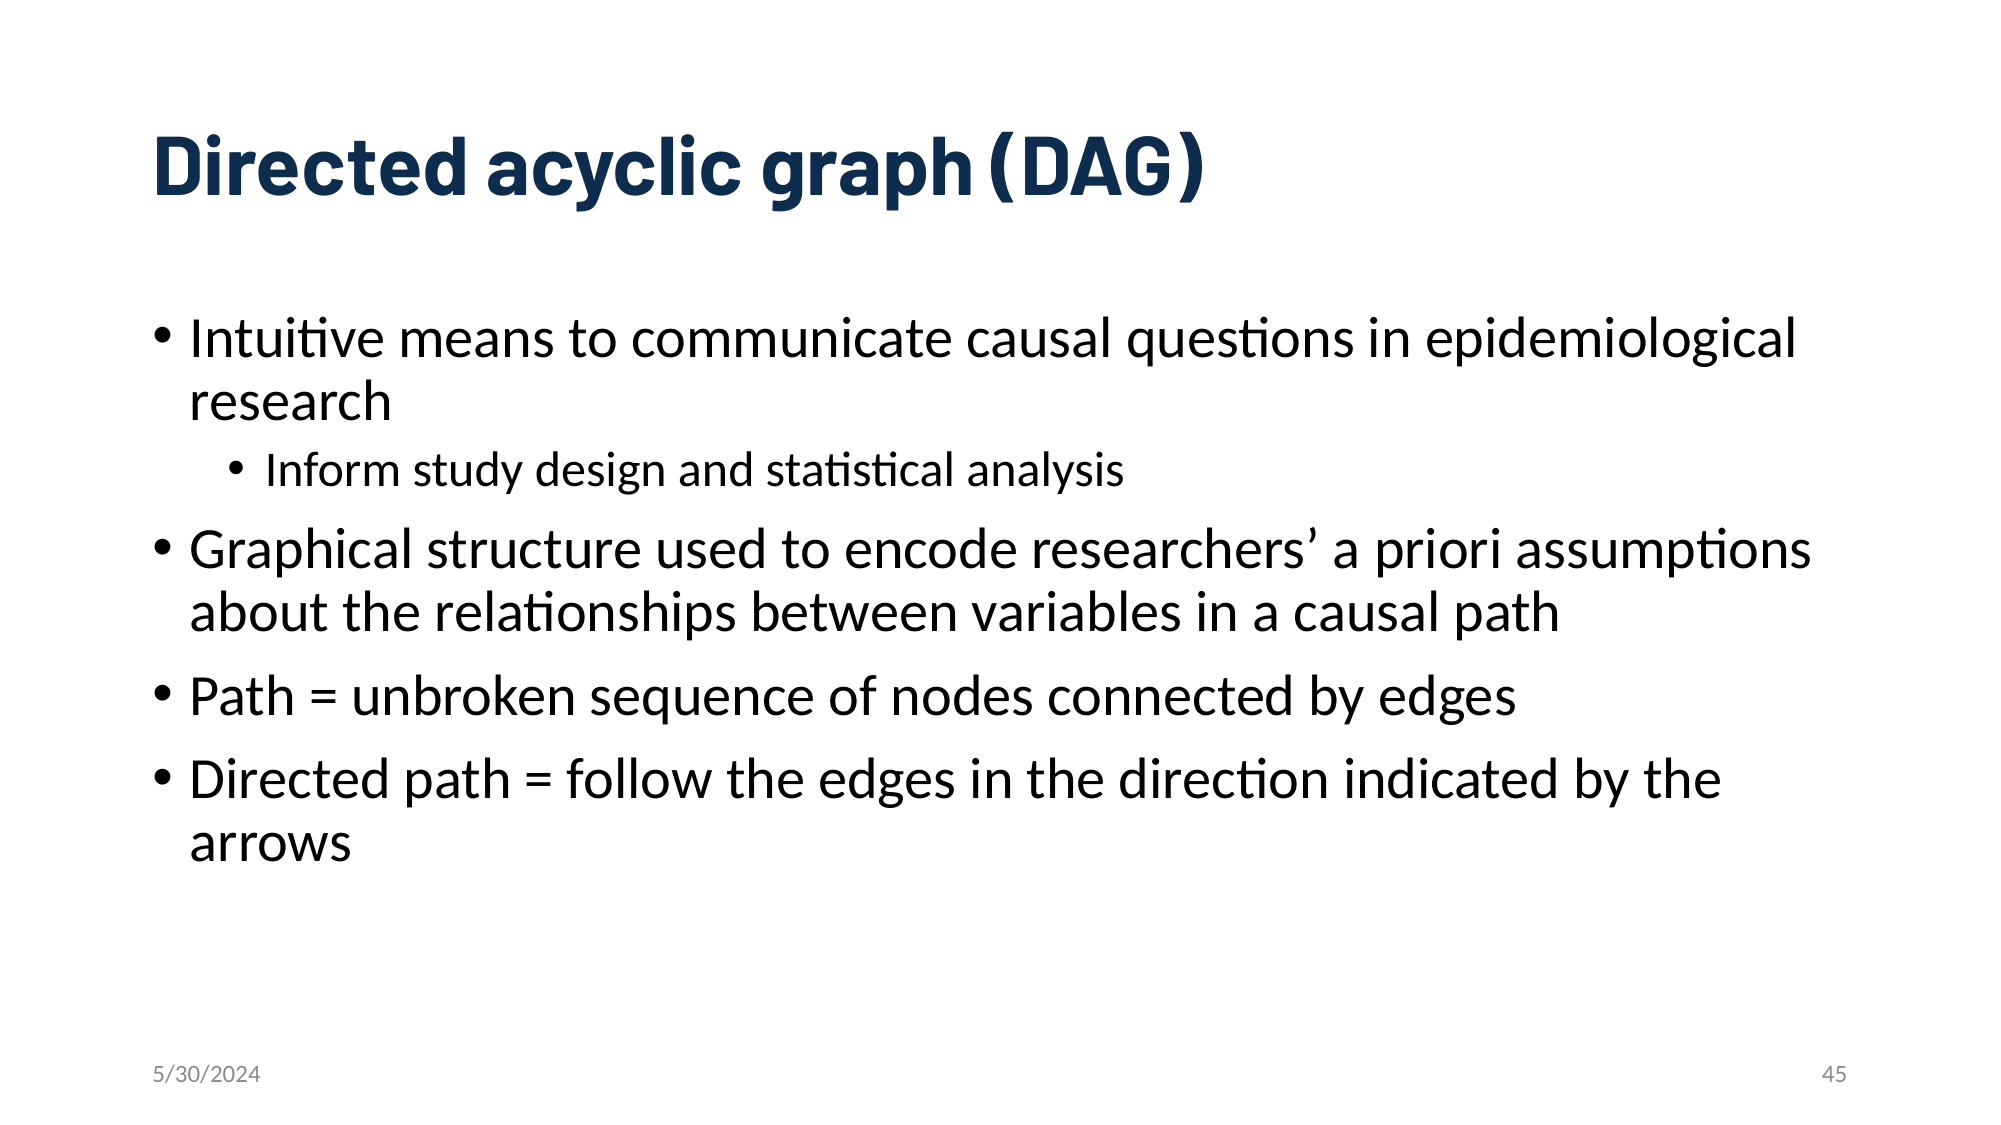

# Directed acyclic graph (DAG)
Intuitive means to communicate causal questions in epidemiological research
Inform study design and statistical analysis
Graphical structure used to encode researchers’ a priori assumptions about the relationships between variables in a causal path
Path = unbroken sequence of nodes connected by edges
Directed path = follow the edges in the direction indicated by the arrows

5/30/2024
45